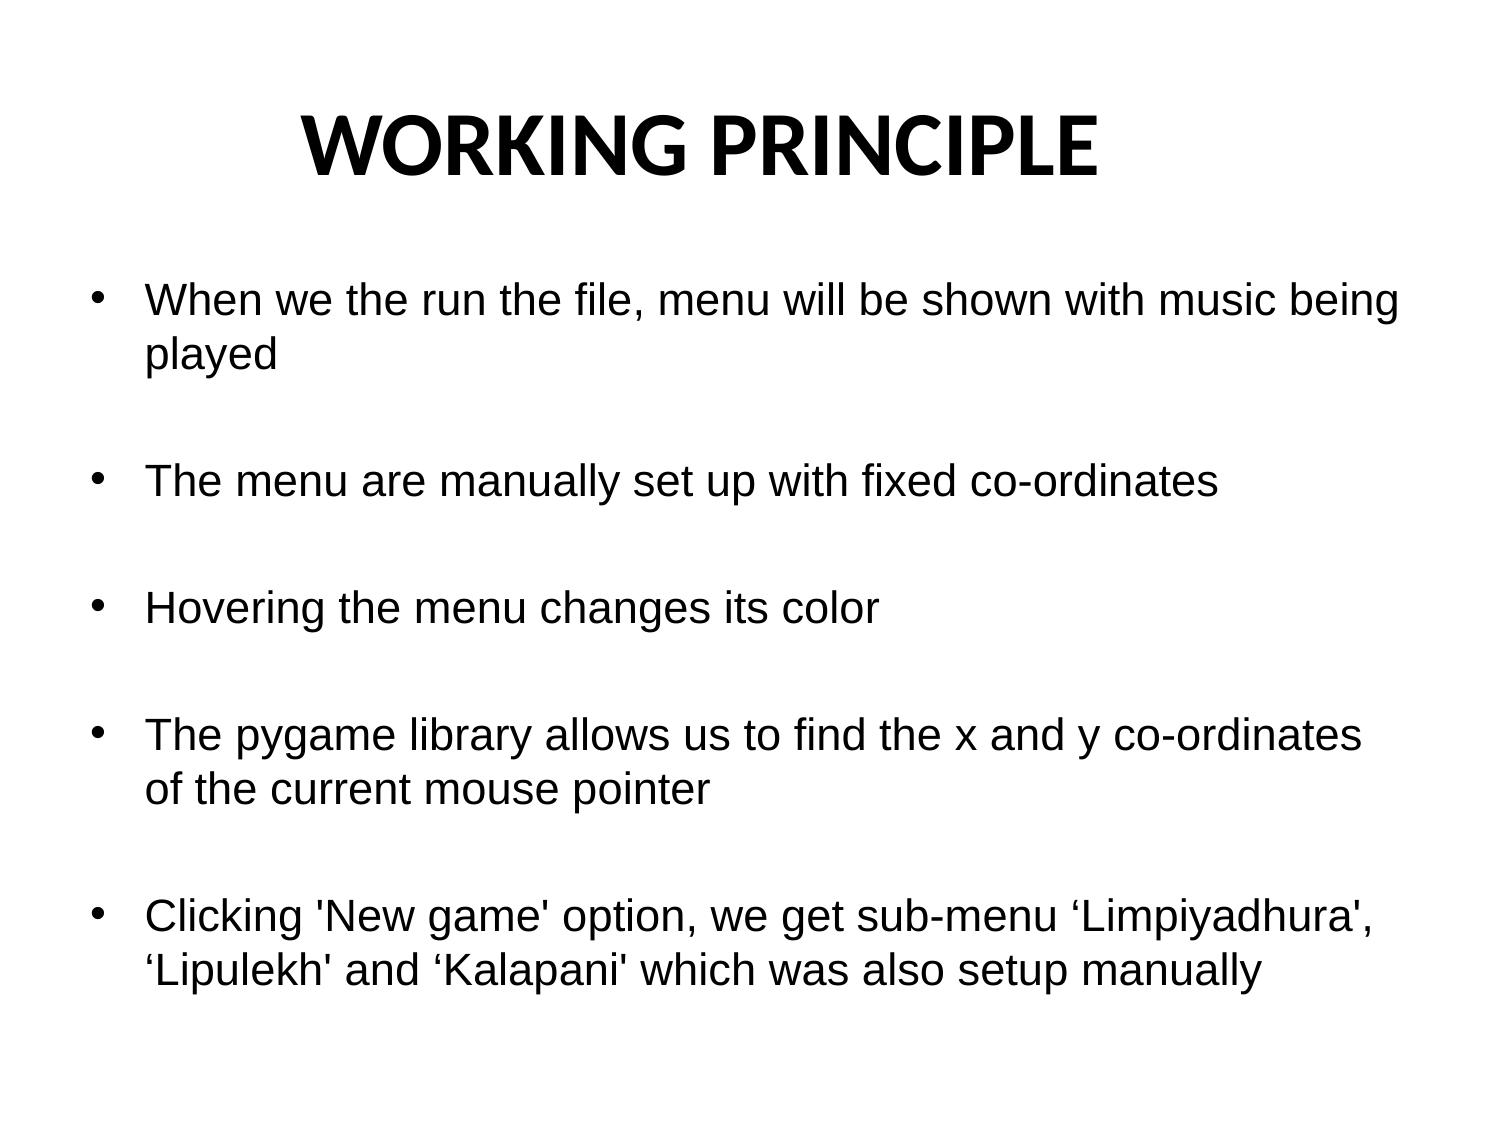

# WORKING PRINCIPLE
When we the run the file, menu will be shown with music being played

The menu are manually set up with fixed co-ordinates

Hovering the menu changes its color

The pygame library allows us to find the x and y co-ordinates of the current mouse pointer

Clicking 'New game' option, we get sub-menu ‘Limpiyadhura', ‘Lipulekh' and ‘Kalapani' which was also setup manually